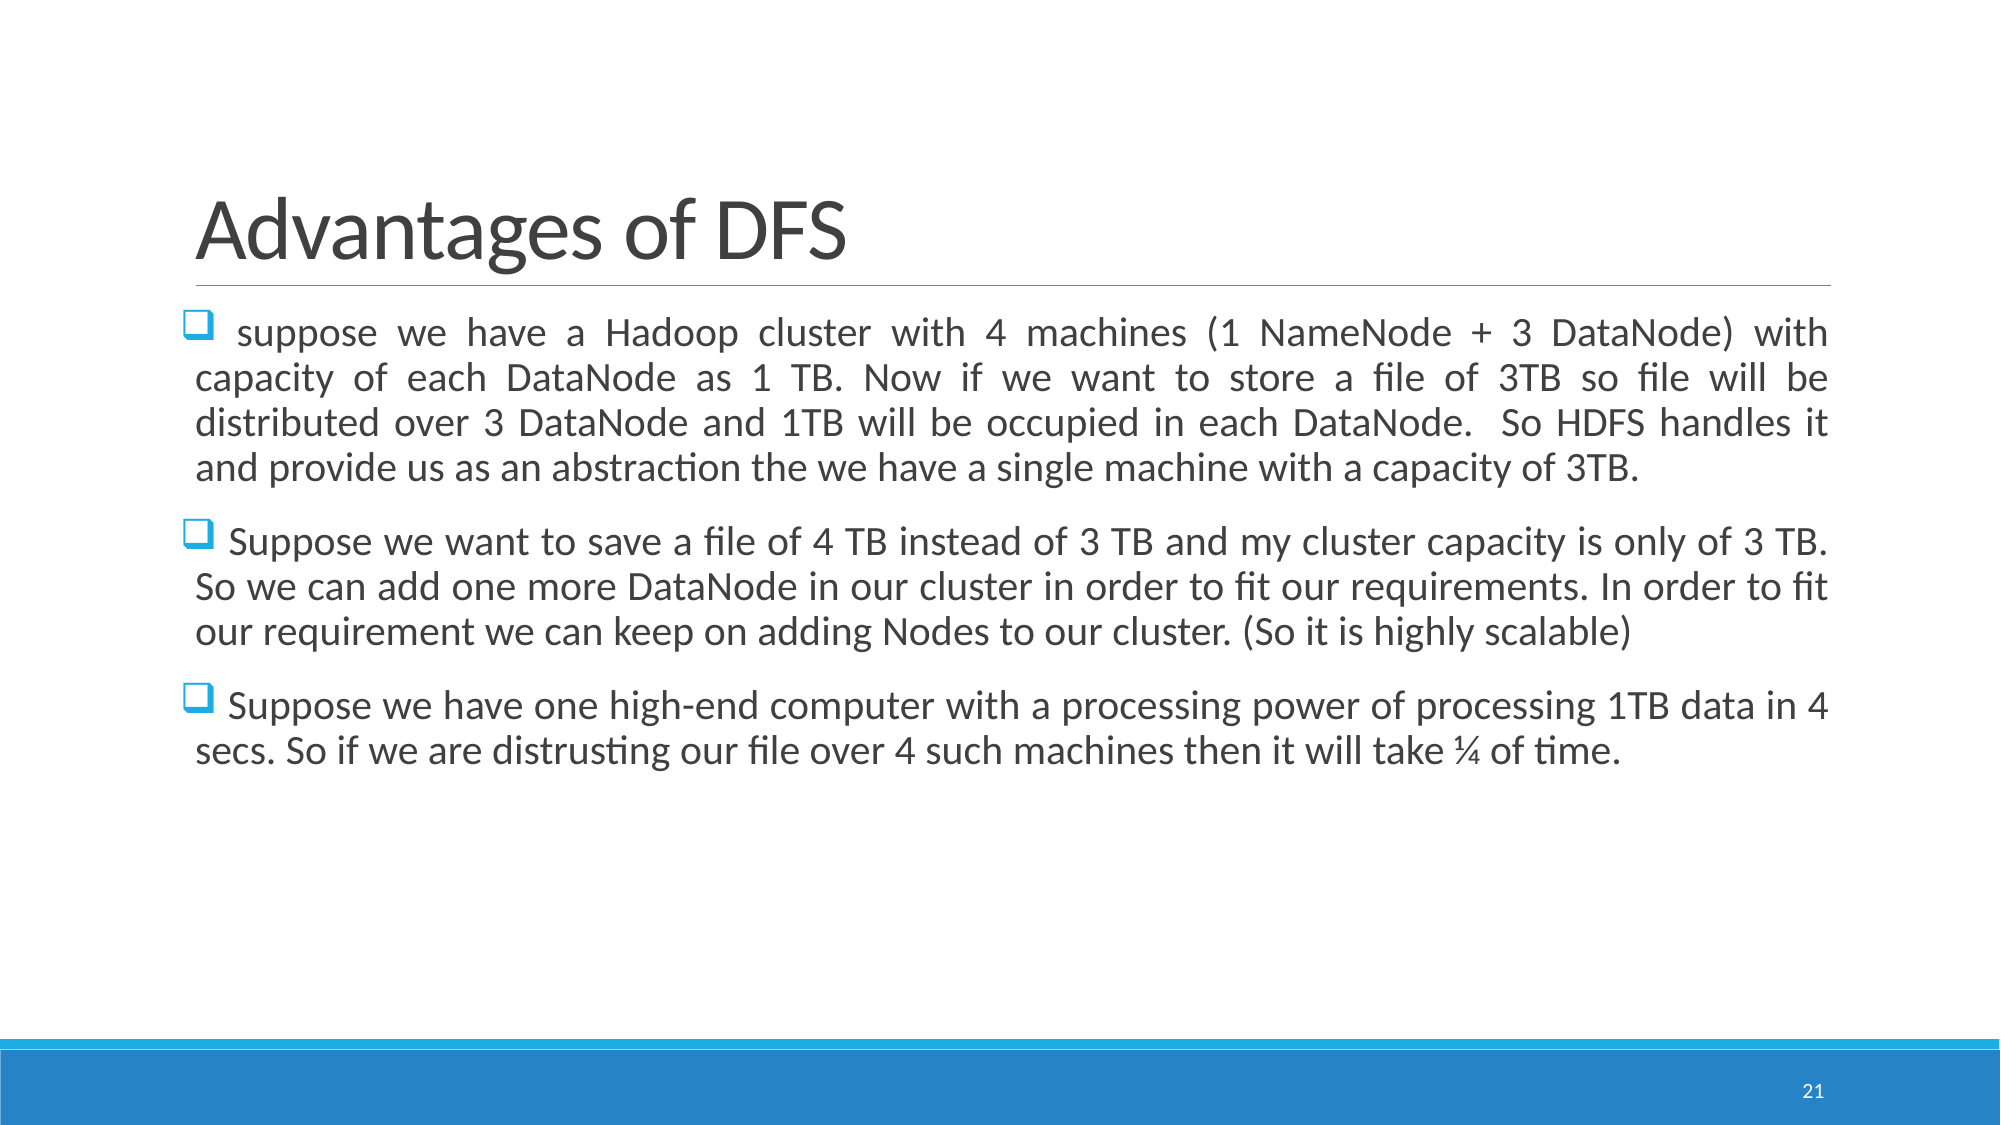

# Advantages of DFS
 suppose we have a Hadoop cluster with 4 machines (1 NameNode + 3 DataNode) with capacity of each DataNode as 1 TB. Now if we want to store a file of 3TB so file will be distributed over 3 DataNode and 1TB will be occupied in each DataNode.  So HDFS handles it and provide us as an abstraction the we have a single machine with a capacity of 3TB.
 Suppose we want to save a file of 4 TB instead of 3 TB and my cluster capacity is only of 3 TB. So we can add one more DataNode in our cluster in order to fit our requirements. In order to fit our requirement we can keep on adding Nodes to our cluster. (So it is highly scalable)
 Suppose we have one high-end computer with a processing power of processing 1TB data in 4 secs. So if we are distrusting our file over 4 such machines then it will take ¼ of time.
21